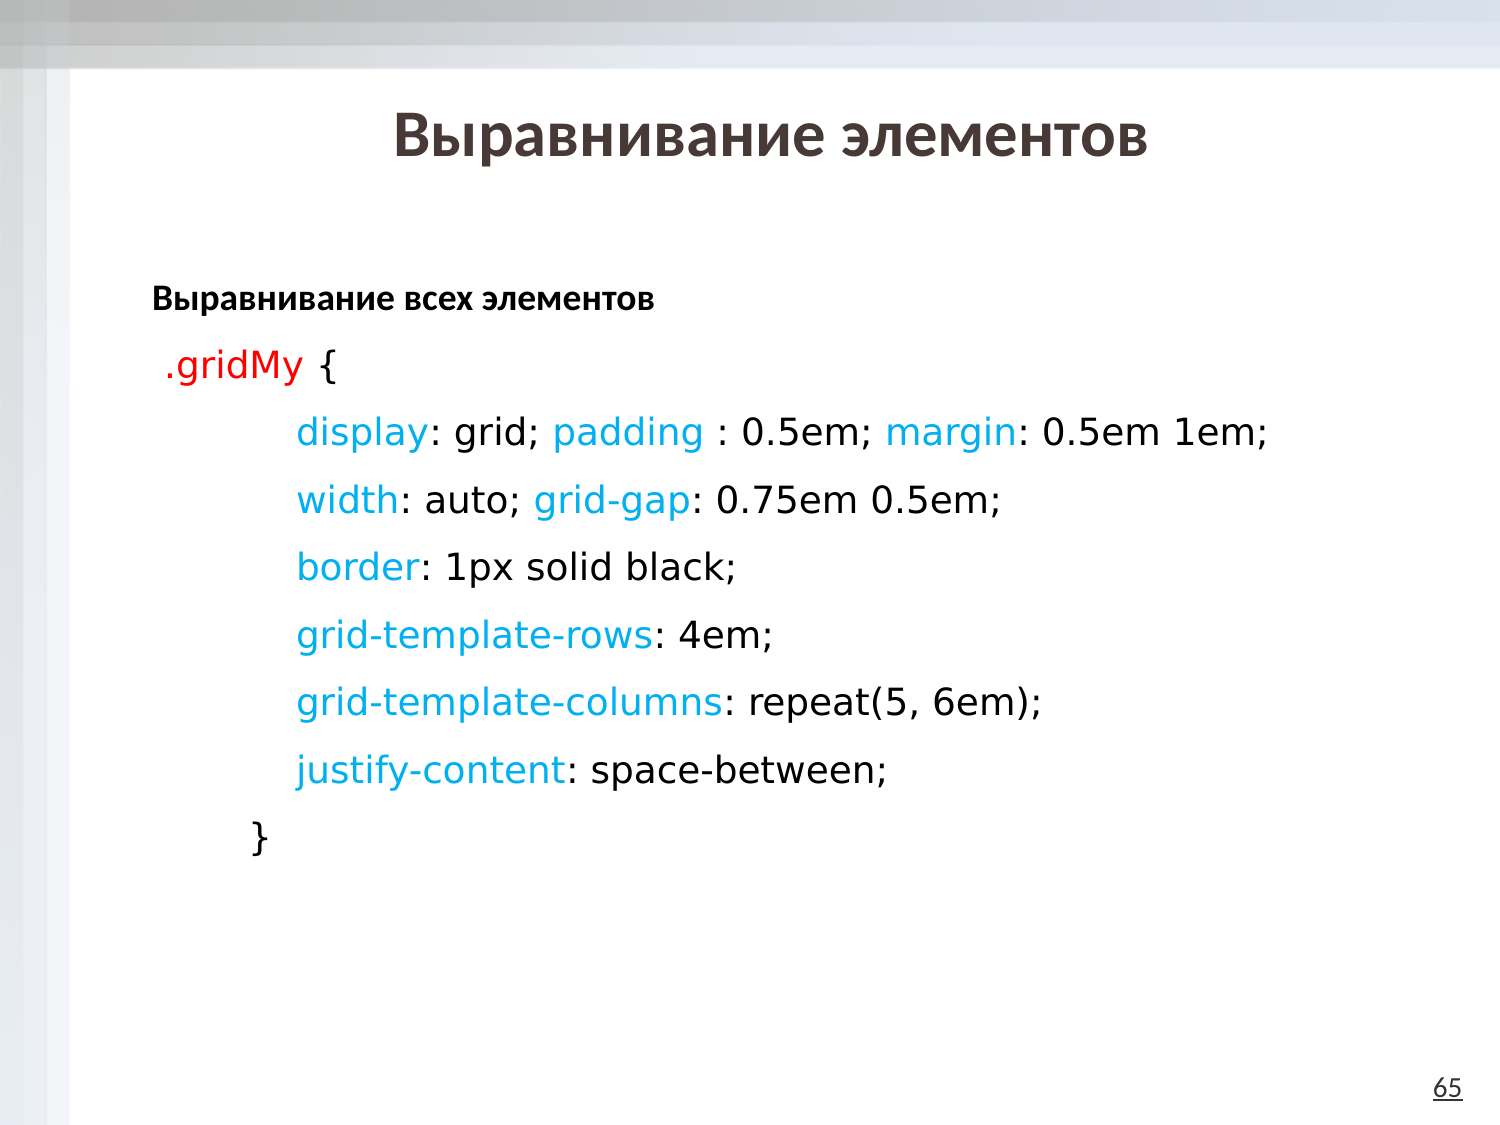

# Выравнивание элементов
Выравнивание всех элементов
 .gridMy {
            display: grid; padding : 0.5em; margin: 0.5em 1em;
            width: auto; grid-gap: 0.75em 0.5em;
            border: 1px solid black;
            grid-template-rows: 4em;
            grid-template-columns: repeat(5, 6em);
            justify-content: space-between;
        }
65